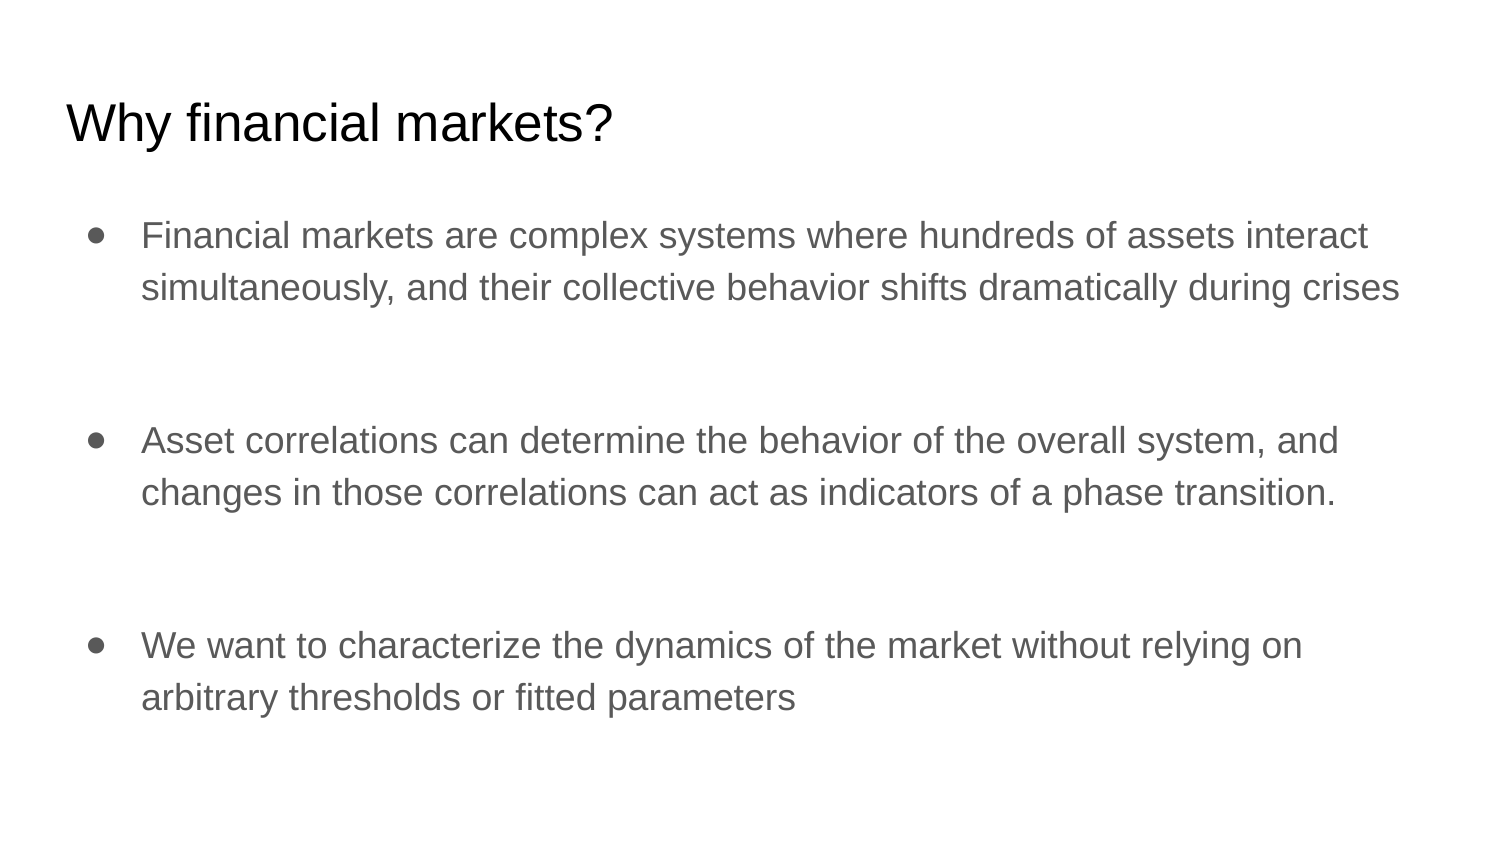

# Why financial markets?
Financial markets are complex systems where hundreds of assets interact simultaneously, and their collective behavior shifts dramatically during crises

Asset correlations can determine the behavior of the overall system, and changes in those correlations can act as indicators of a phase transition.

We want to characterize the dynamics of the market without relying on arbitrary thresholds or fitted parameters